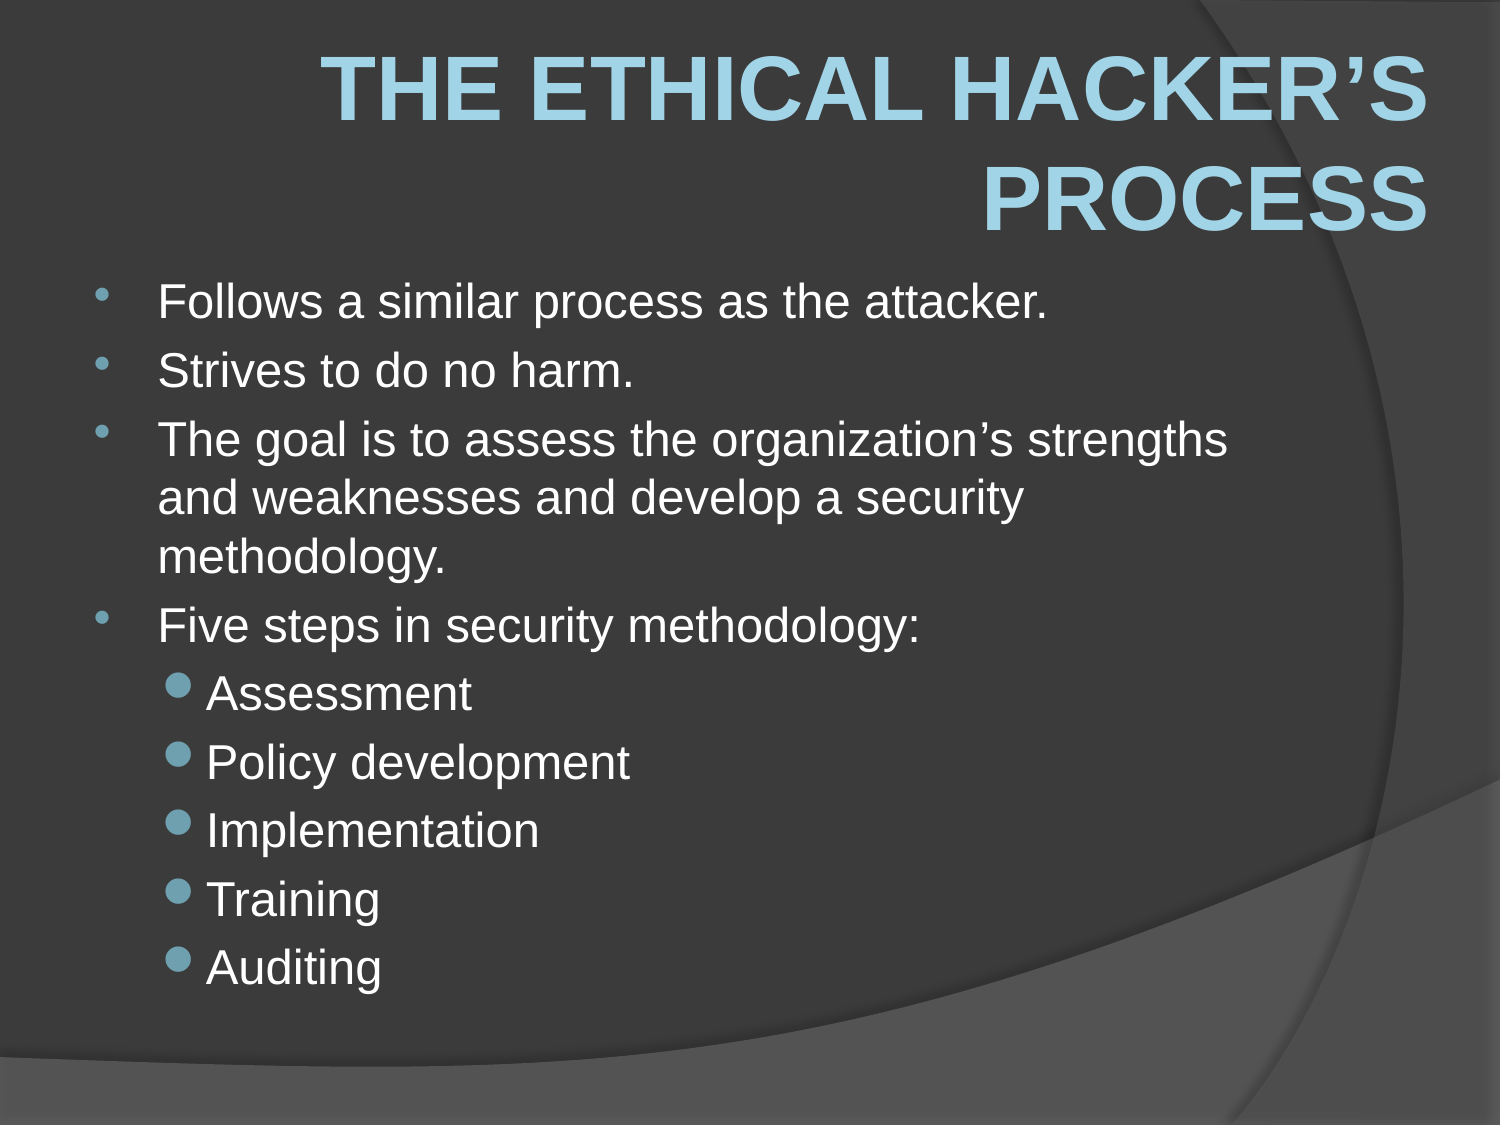

# The Ethical Hacker’s Process
Follows a similar process as the attacker.
Strives to do no harm.
The goal is to assess the organization’s strengths and weaknesses and develop a security methodology.
Five steps in security methodology:
Assessment
Policy development
Implementation
Training
Auditing